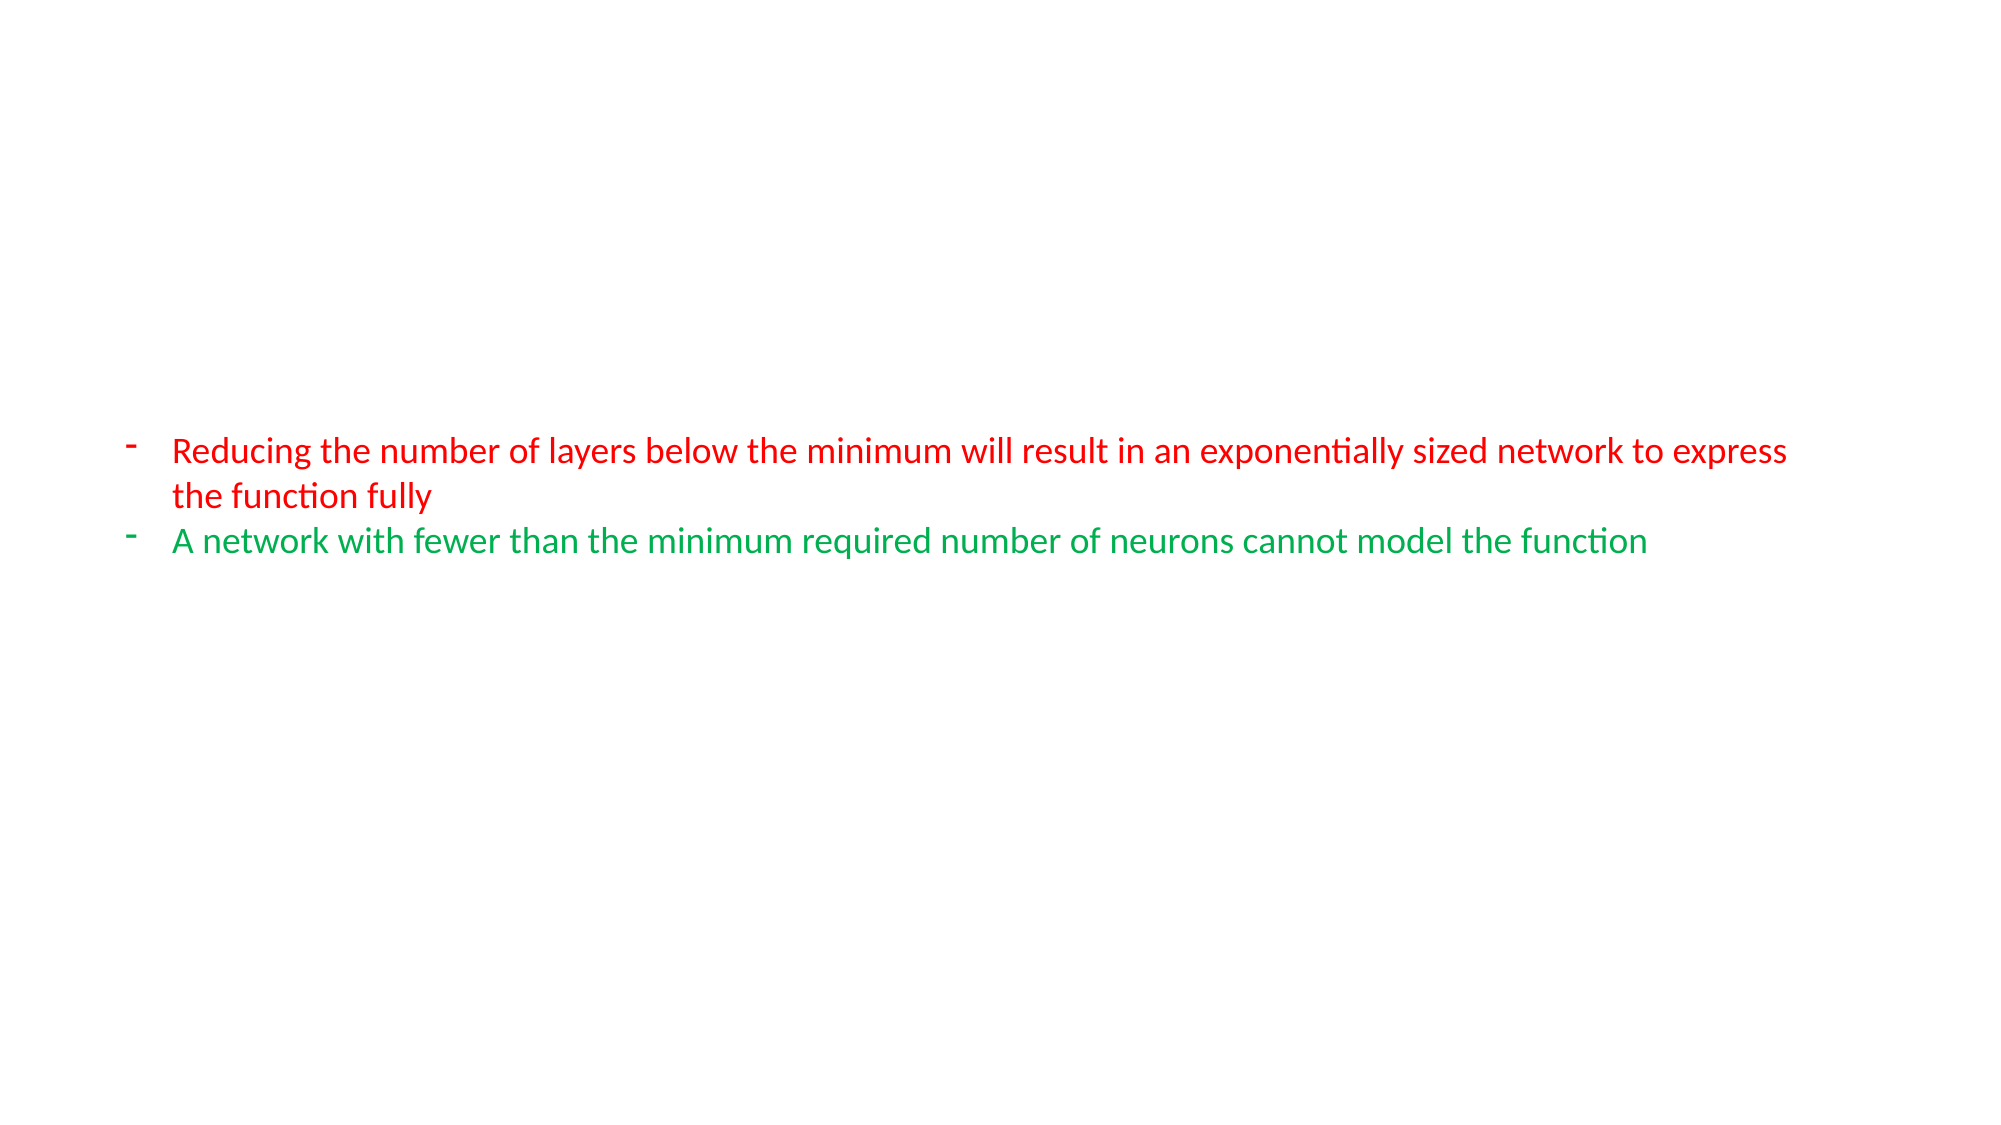

Reducing the number of layers below the minimum will result in an exponentially sized network to express the function fully
A network with fewer than the minimum required number of neurons cannot model the function